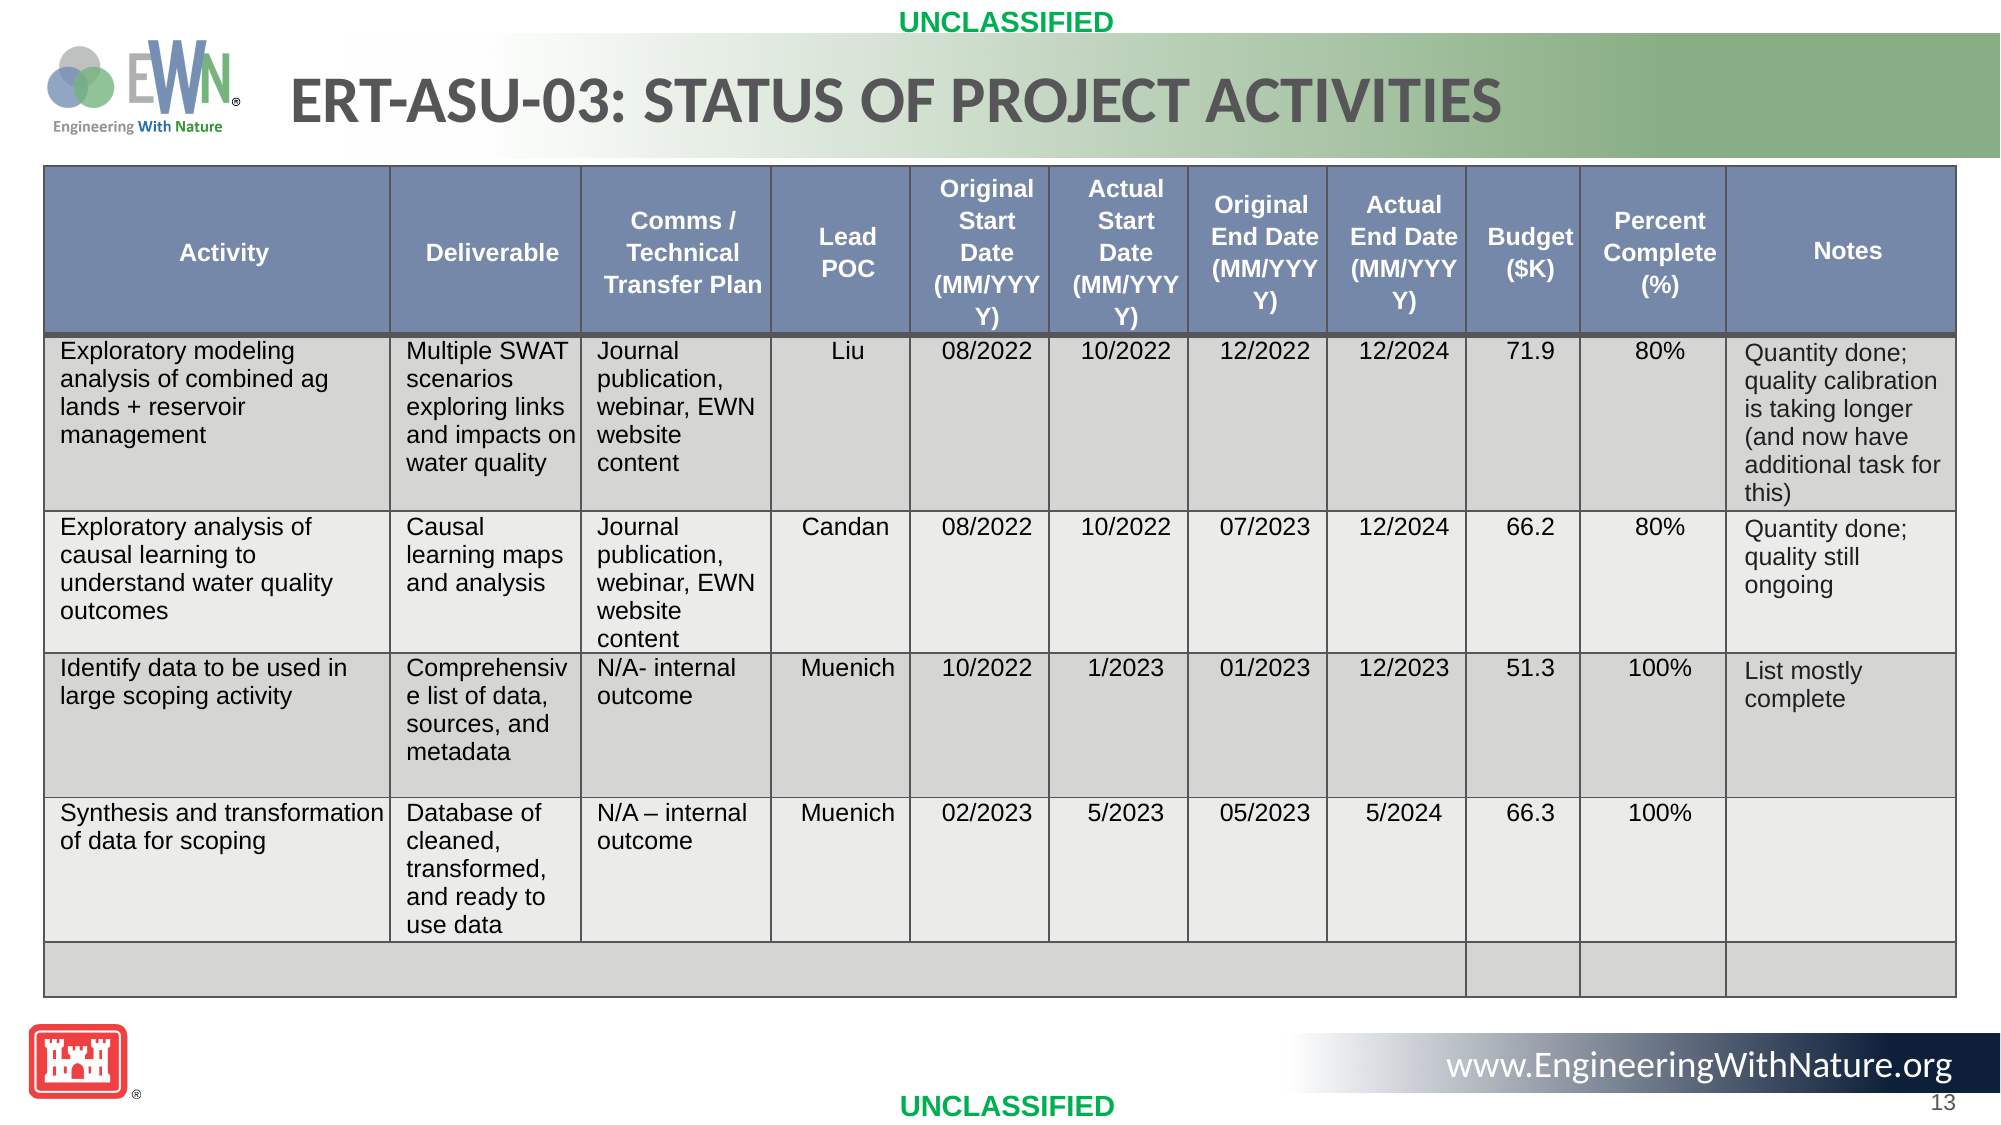

# ERT-ASU-03: Status of Project Activities
| Activity | Deliverable | Comms / Technical Transfer Plan | Lead POC | Original Start Date (MM/YYYY) | Actual Start Date (MM/YYYY) | Original End Date (MM/YYYY) | Actual End Date (MM/YYYY) | Budget ($K) | Percent Complete (%) | Notes |
| --- | --- | --- | --- | --- | --- | --- | --- | --- | --- | --- |
| Exploratory modeling analysis of combined ag lands + reservoir management | Multiple SWAT scenarios exploring links and impacts on water quality | Journal publication, webinar, EWN website content | Liu | 08/2022 | 10/2022 | 12/2022 | 12/2024 | 71.9 | 80% | Quantity done; quality calibration is taking longer (and now have additional task for this) |
| Exploratory analysis of causal learning to understand water quality outcomes | Causal learning maps and analysis | Journal publication, webinar, EWN website content | Candan | 08/2022 | 10/2022 | 07/2023 | 12/2024 | 66.2 | 80% | Quantity done; quality still ongoing |
| Identify data to be used in large scoping activity | Comprehensive list of data, sources, and metadata | N/A- internal outcome | Muenich | 10/2022 | 1/2023 | 01/2023 | 12/2023 | 51.3 | 100% | List mostly complete |
| Synthesis and transformation of data for scoping | Database of cleaned, transformed, and ready to use data | N/A – internal outcome | Muenich | 02/2023 | 5/2023 | 05/2023 | 5/2024 | 66.3 | 100% |  |
|  |  |  |  |  |  |  |  |  |  |  |